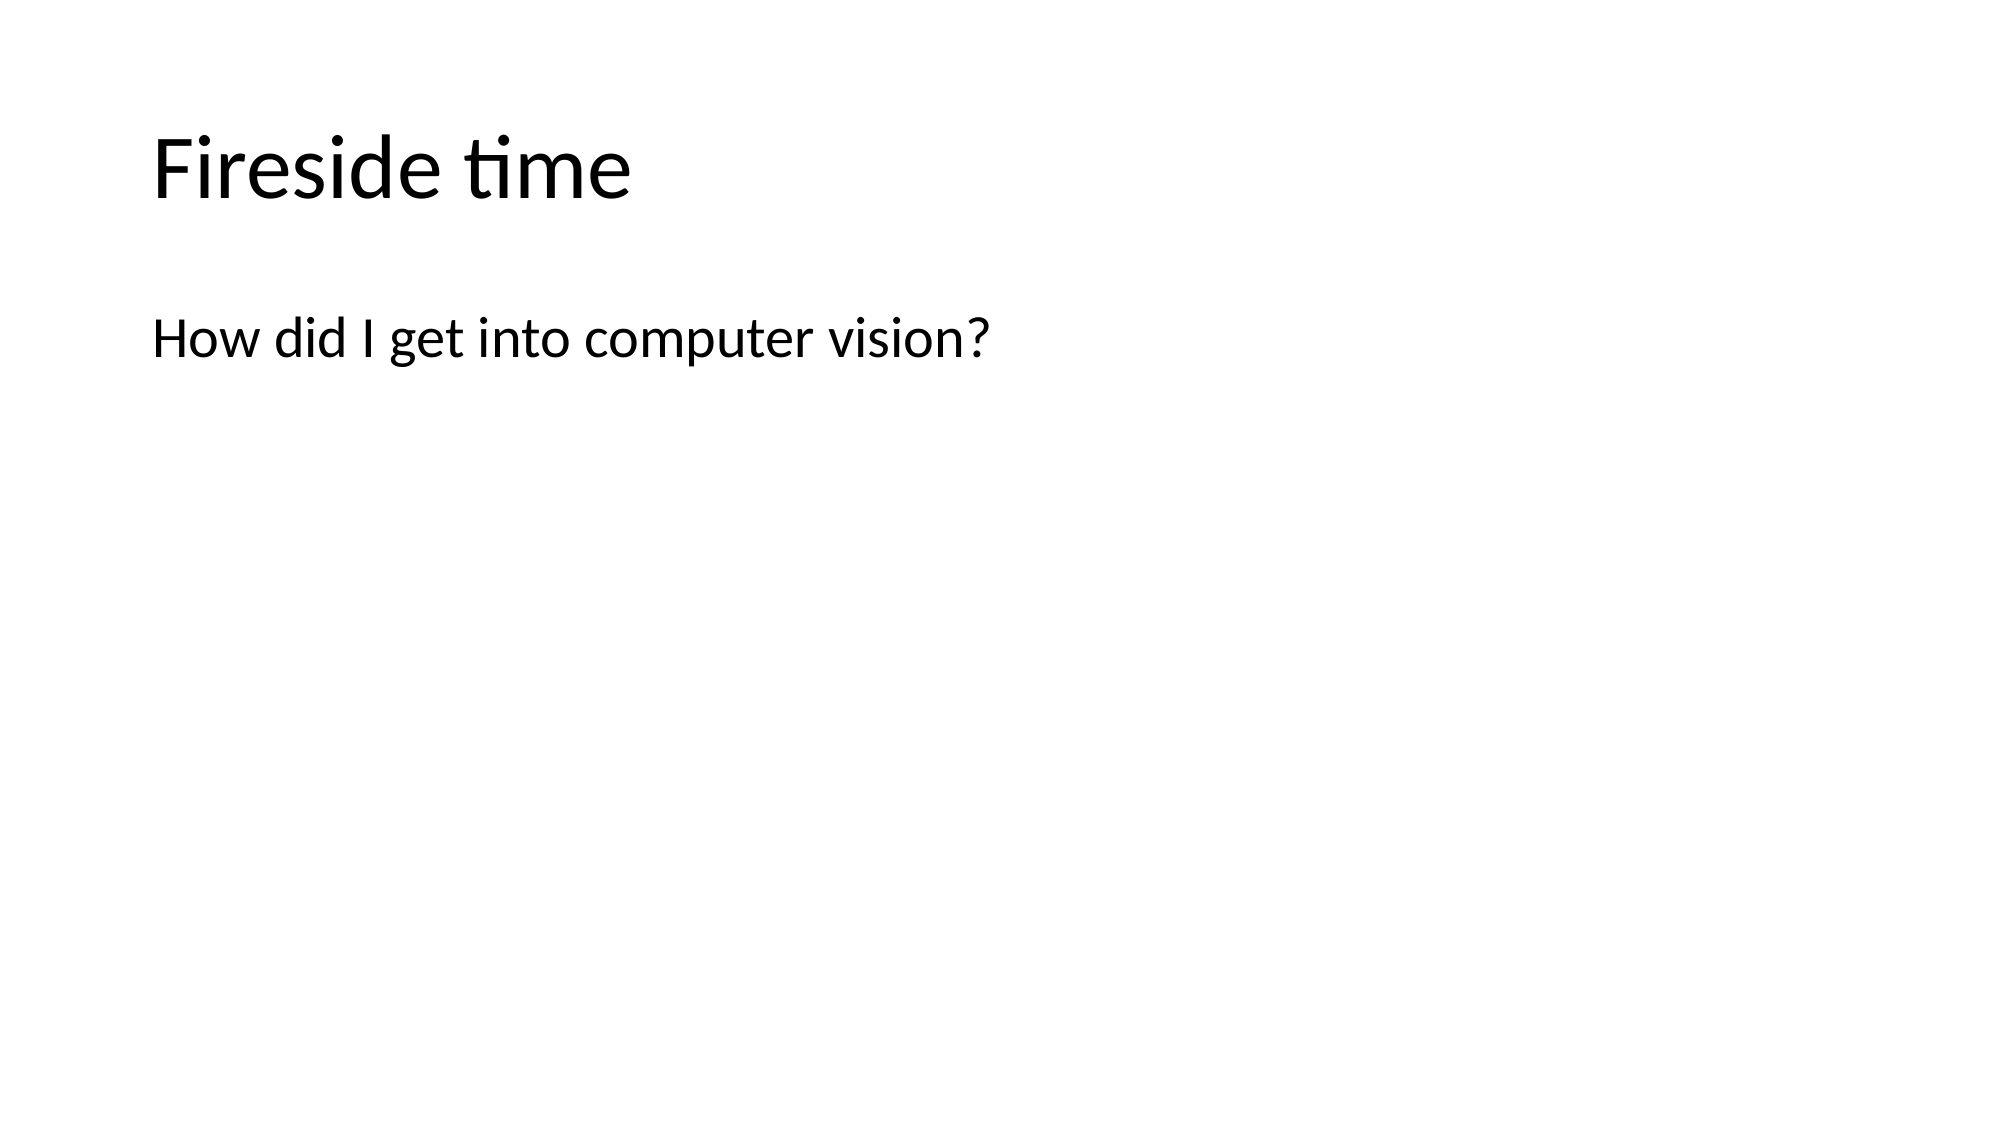

# Fireside time
How did I get into computer vision?